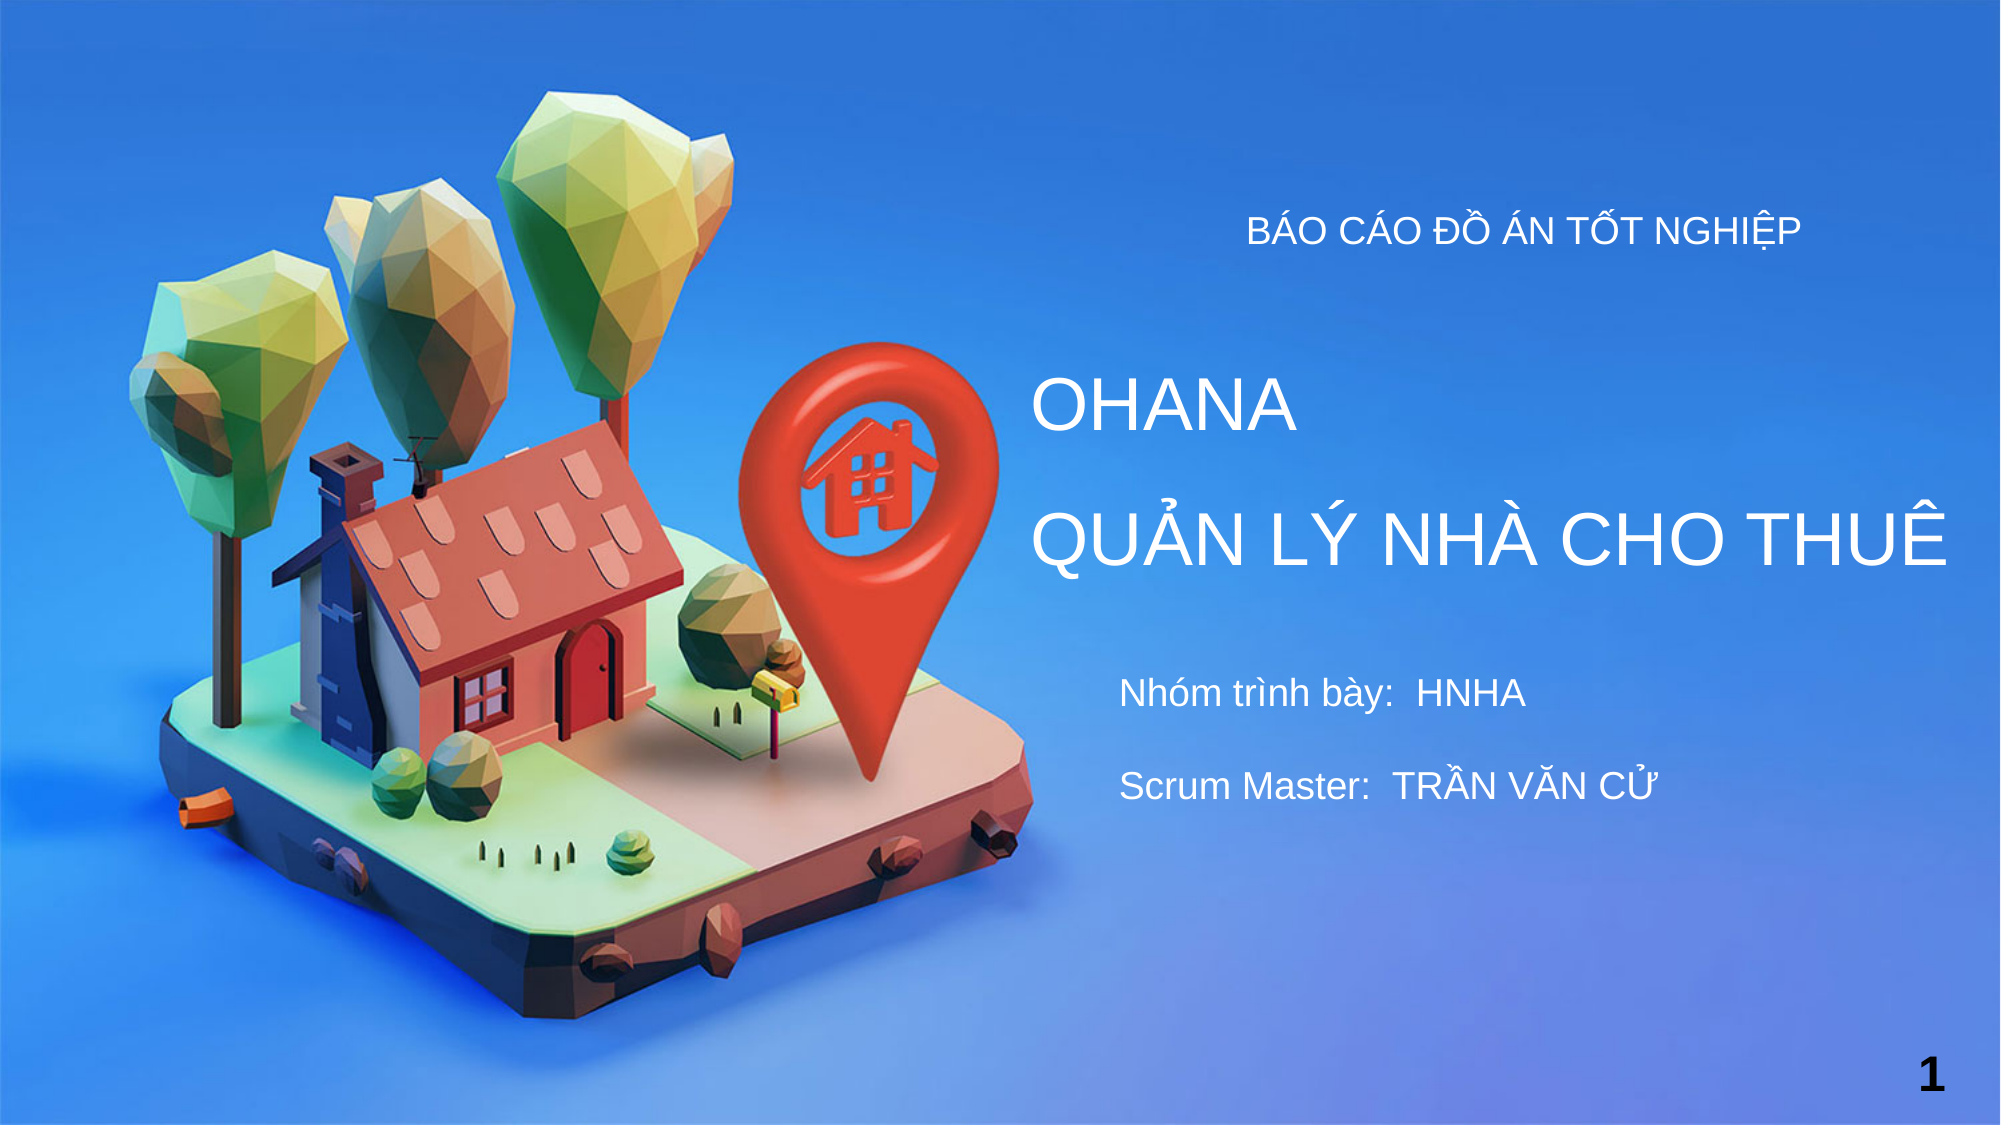

BÁO CÁO ĐỒ ÁN TỐT NGHIỆP
OHANA
QUẢN LÝ NHÀ CHO THUÊ
Nhóm trình bày:  HNHA

Scrum Master:  TRẦN VĂN CỬ
1